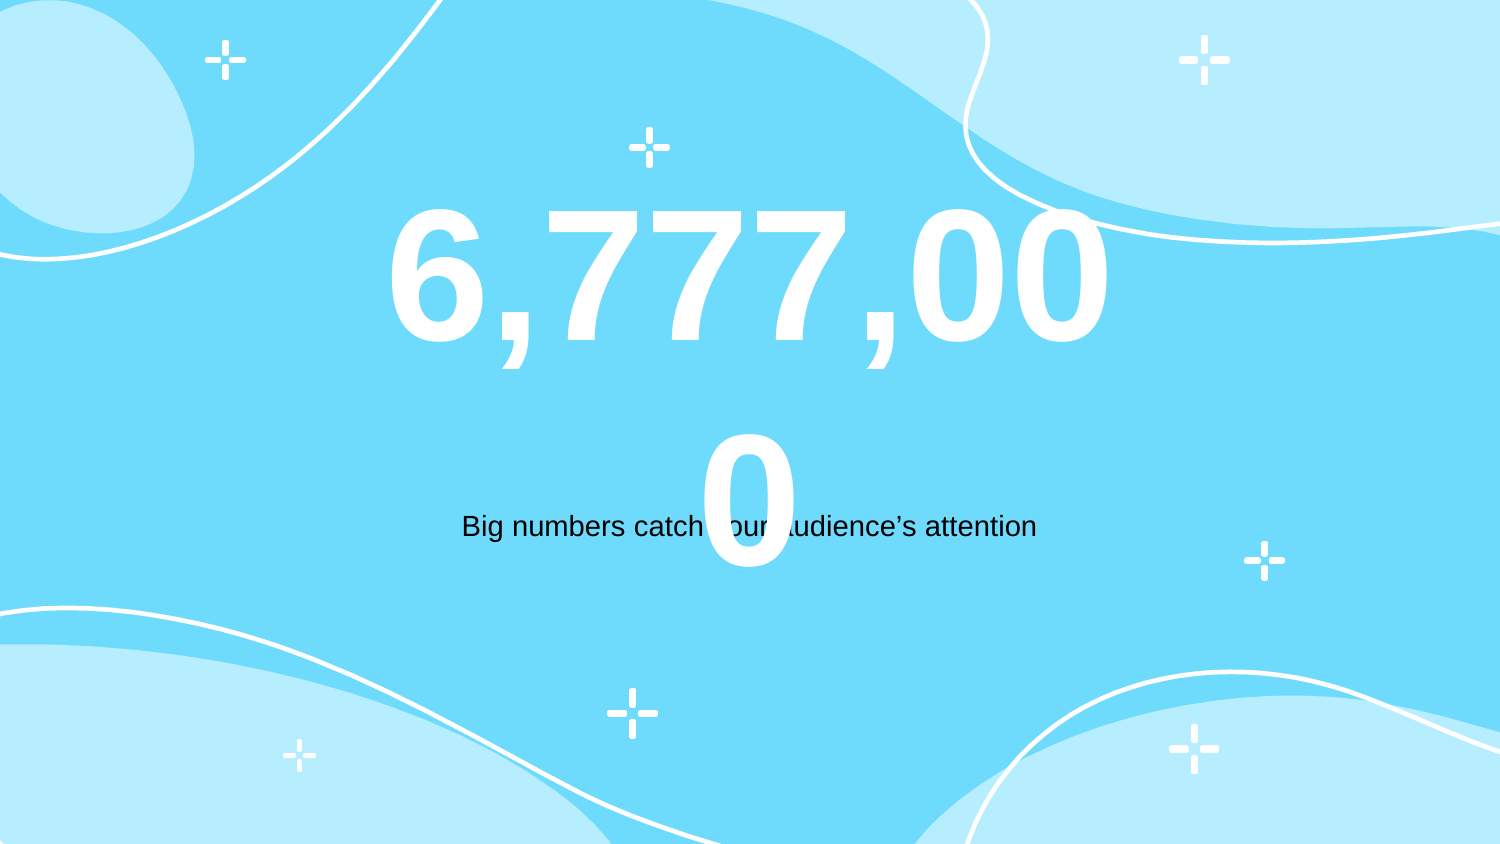

# 6,777,000
Big numbers catch your audience’s attention